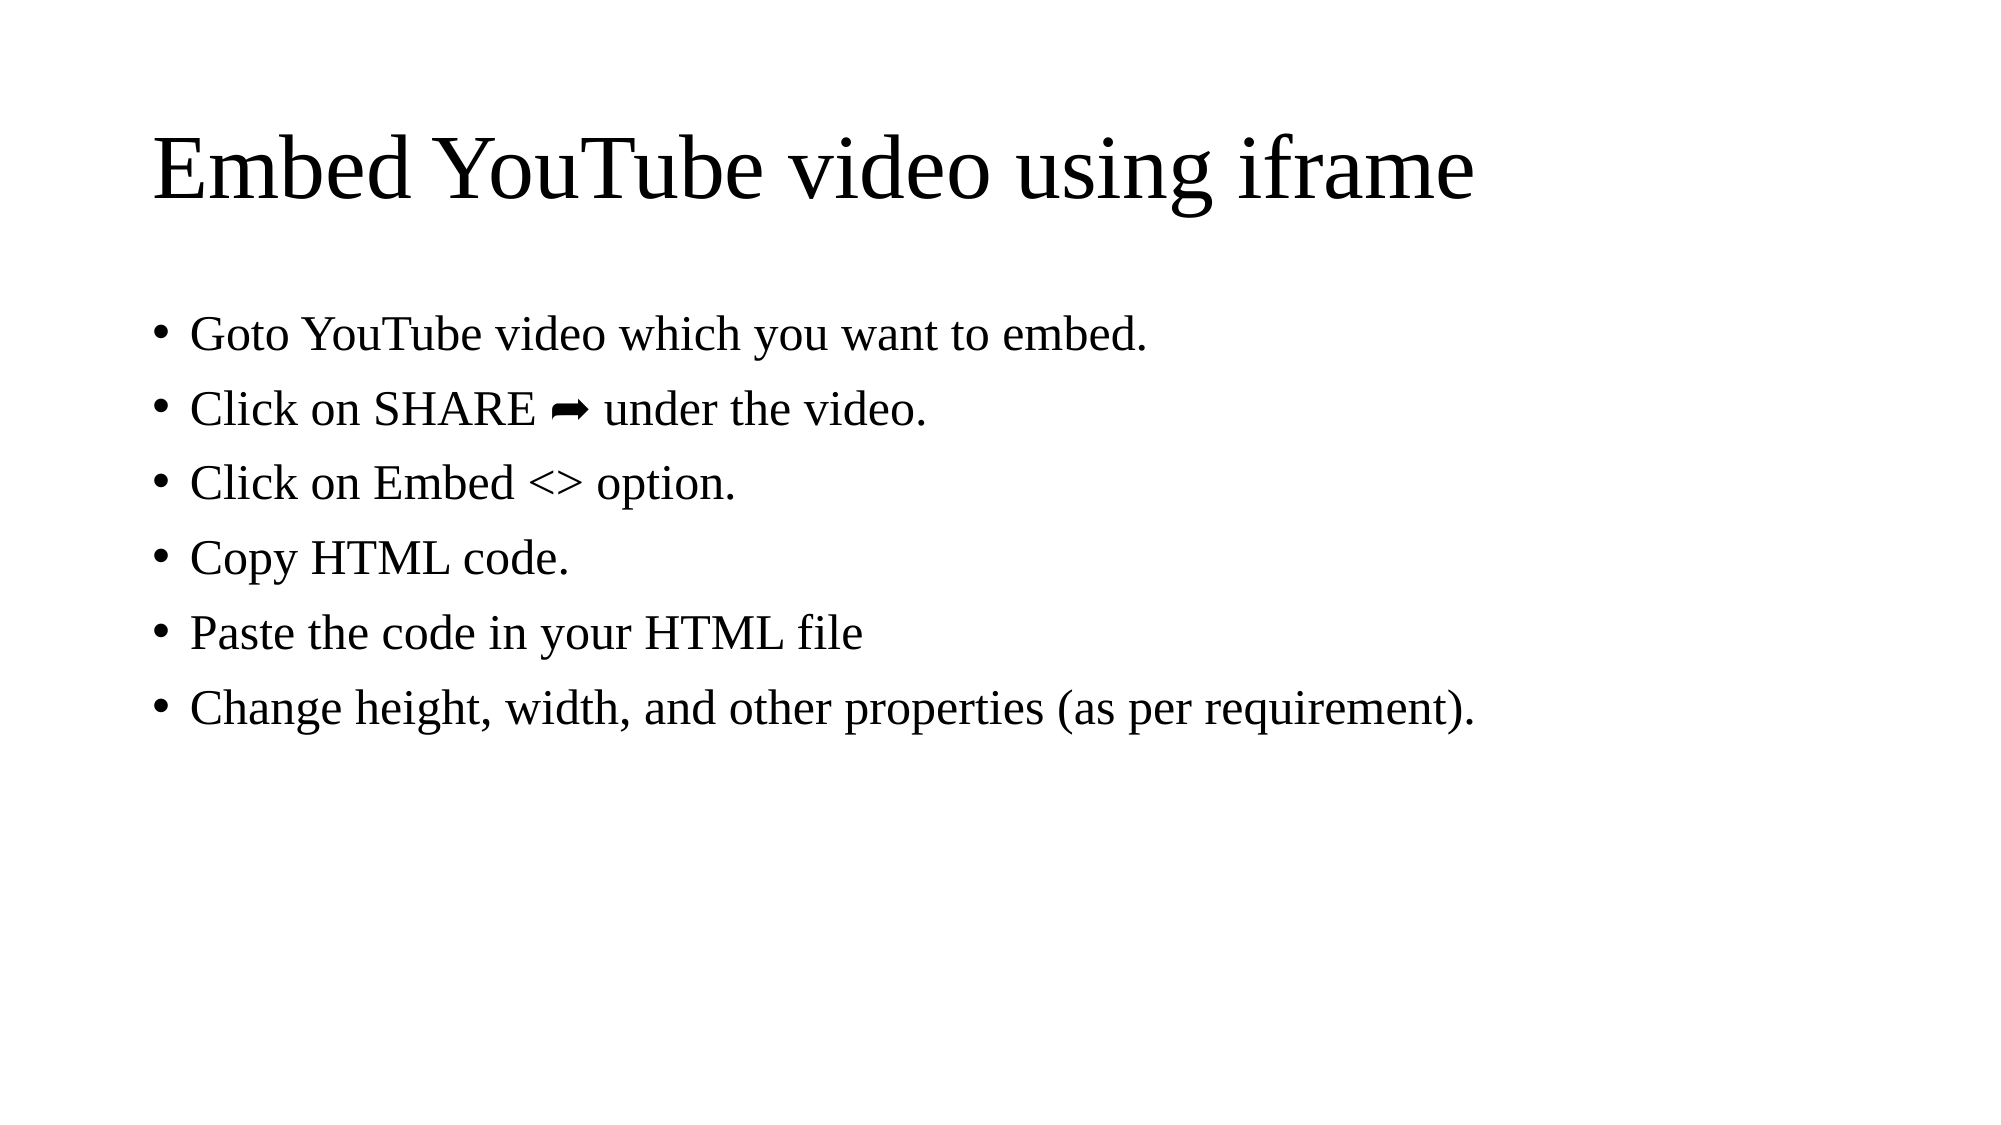

# Embed YouTube video using iframe
Goto YouTube video which you want to embed.
Click on SHARE ➦ under the video.
Click on Embed <> option.
Copy HTML code.
Paste the code in your HTML file
Change height, width, and other properties (as per requirement).